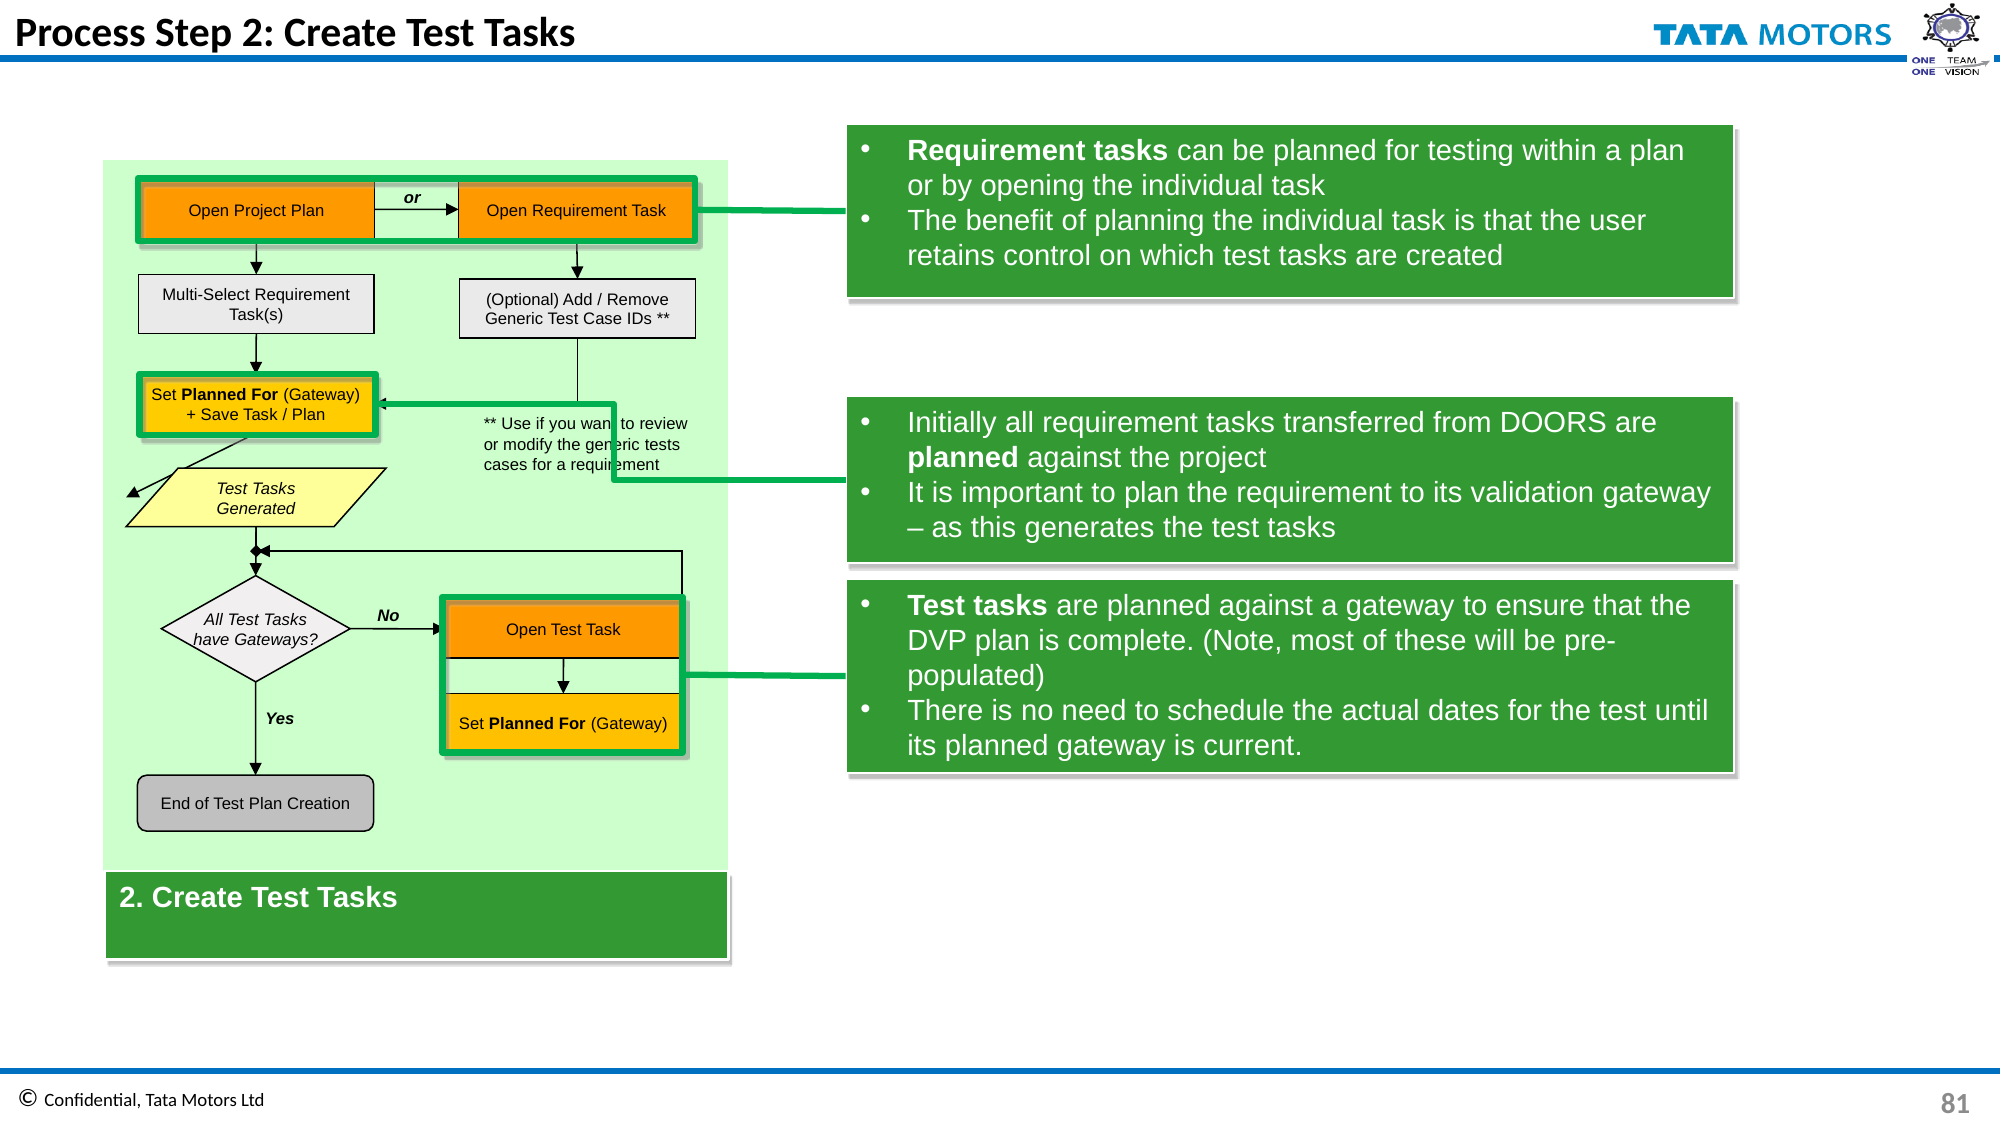

# Process Step 2: Create Test Tasks
Requirement tasks can be planned for testing within a plan or by opening the individual task
The benefit of planning the individual task is that the user retains control on which test tasks are created

or
Open Project Plan
Open Requirement Task
Multi-Select Requirement Task(s)
(Optional) Add / Remove
Generic Test Case IDs **

Initially all requirement tasks transferred from DOORS are planned against the project
It is important to plan the requirement to its validation gateway – as this generates the test tasks
Set Planned For (Gateway)
+ Save Task / Plan
** Use if you want to review or modify the generic tests cases for a requirement
Test Tasks
Generated
All Test Tasks
have Gateways?
Test tasks are planned against a gateway to ensure that the DVP plan is complete. (Note, most of these will be pre-populated)
There is no need to schedule the actual dates for the test until its planned gateway is current.

No
Open Test Task
Set Planned For (Gateway)
Yes
End of Test Plan Creation
2. Create Test Tasks
81